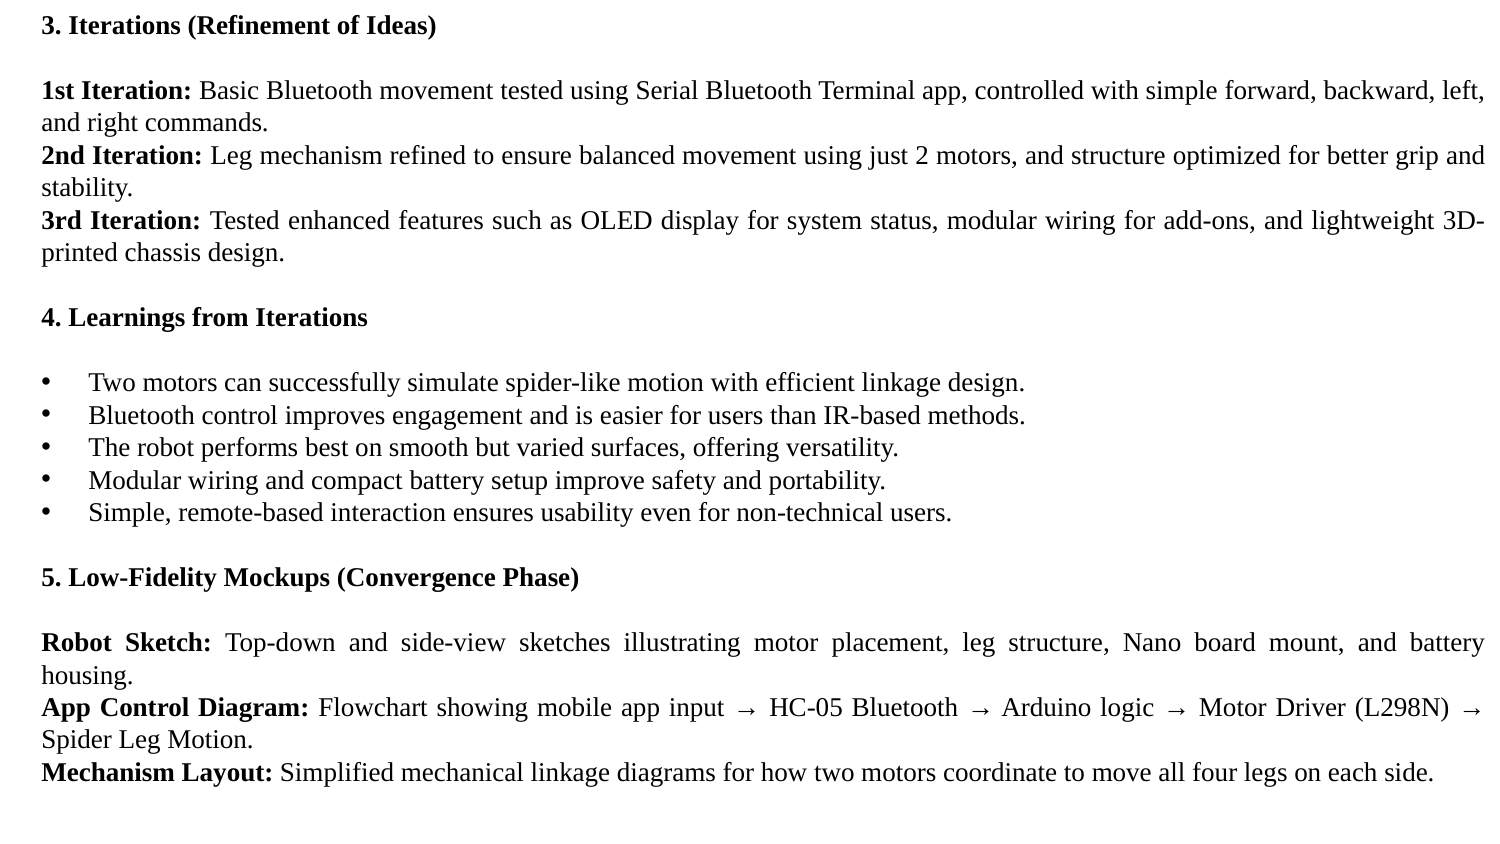

3. Iterations (Refinement of Ideas)

1st Iteration: Basic Bluetooth movement tested using Serial Bluetooth Terminal app, controlled with simple forward, backward, left, and right commands.
2nd Iteration: Leg mechanism refined to ensure balanced movement using just 2 motors, and structure optimized for better grip and stability.
3rd Iteration: Tested enhanced features such as OLED display for system status, modular wiring for add-ons, and lightweight 3D-printed chassis design.

4. Learnings from Iterations

Two motors can successfully simulate spider-like motion with efficient linkage design.
Bluetooth control improves engagement and is easier for users than IR-based methods.
The robot performs best on smooth but varied surfaces, offering versatility.
Modular wiring and compact battery setup improve safety and portability.
Simple, remote-based interaction ensures usability even for non-technical users.

5. Low-Fidelity Mockups (Convergence Phase)

Robot Sketch: Top-down and side-view sketches illustrating motor placement, leg structure, Nano board mount, and battery housing.
App Control Diagram: Flowchart showing mobile app input → HC-05 Bluetooth → Arduino logic → Motor Driver (L298N) → Spider Leg Motion.
Mechanism Layout: Simplified mechanical linkage diagrams for how two motors coordinate to move all four legs on each side.